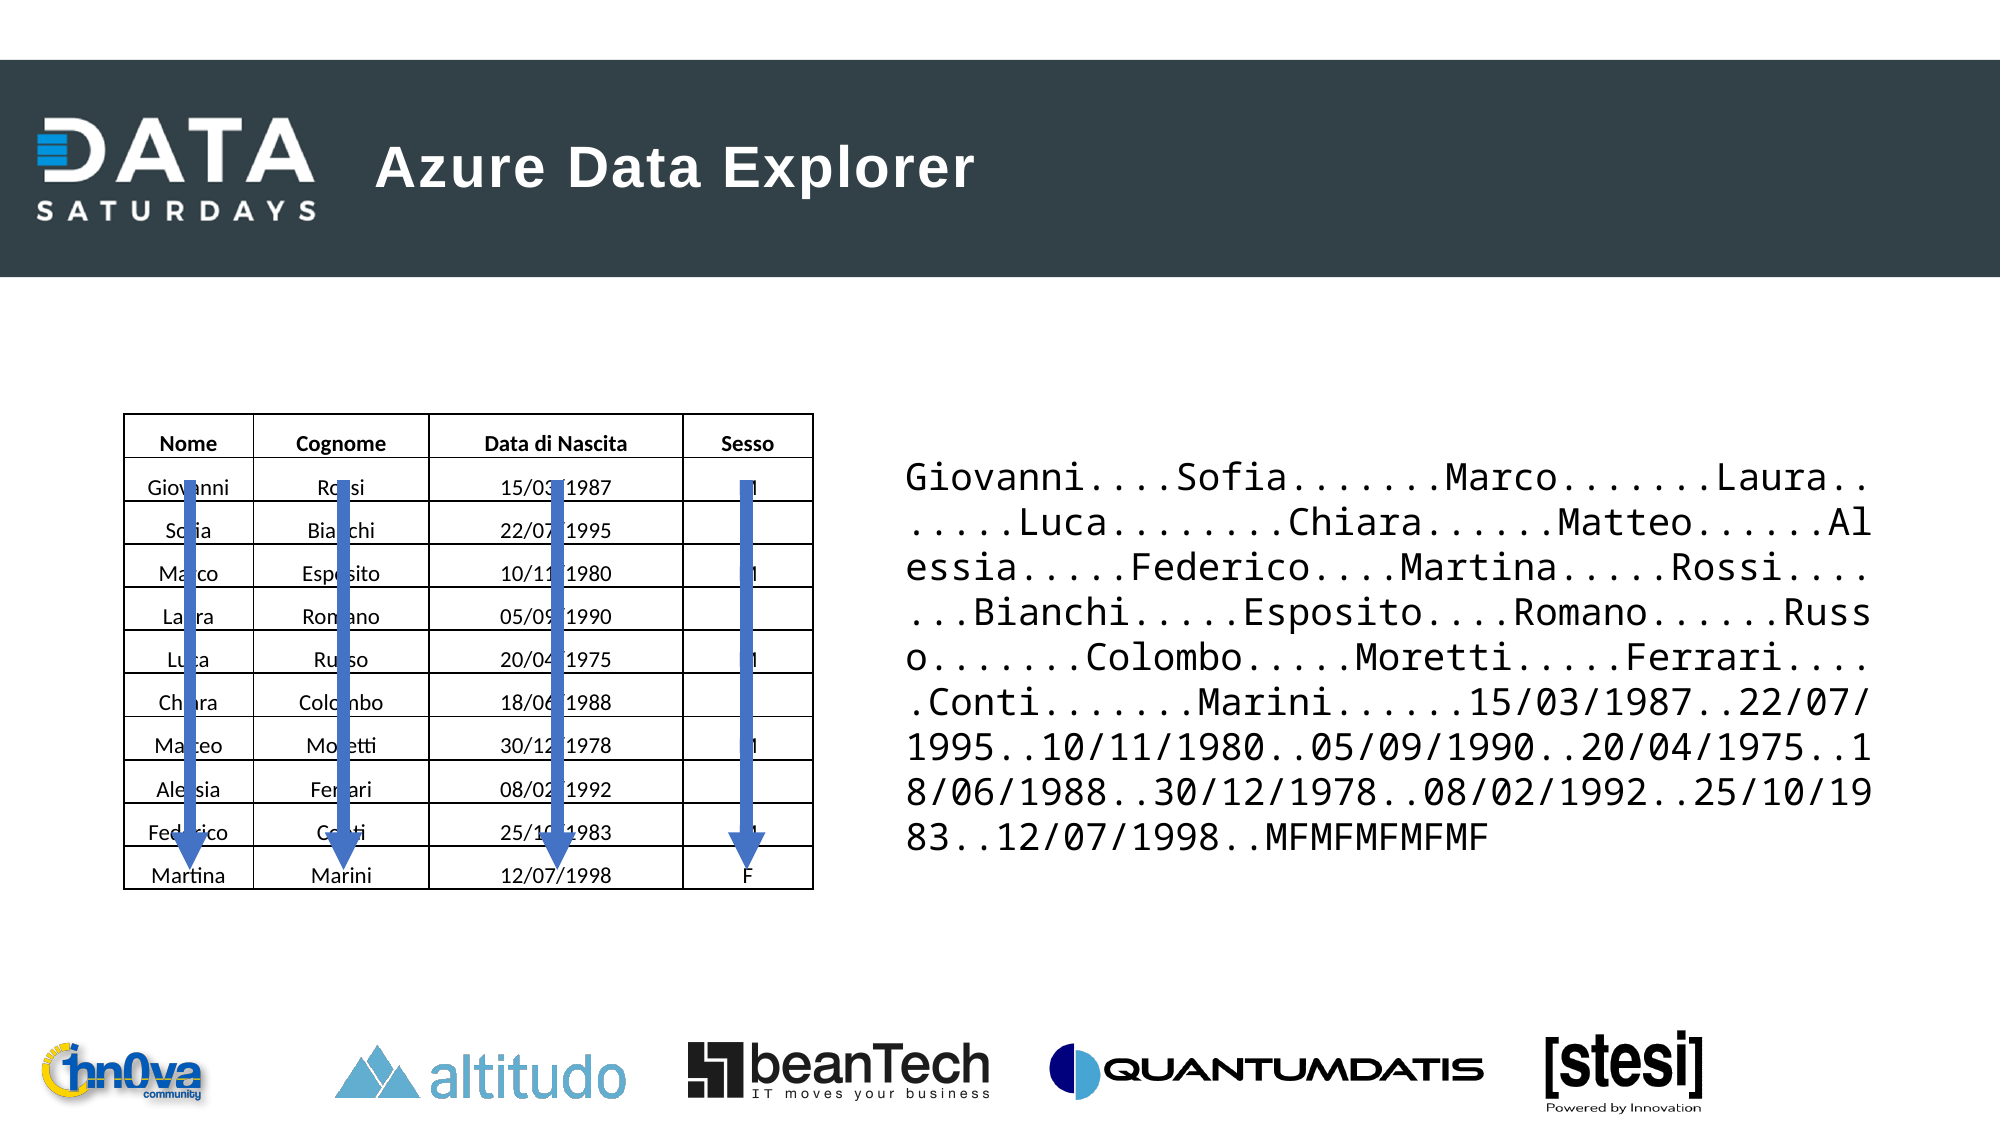

# Azure Data Explorer
| Nome | Cognome | Data di Nascita | Sesso |
| --- | --- | --- | --- |
| Giovanni | Rossi | 15/03/1987 | M |
| Sofia | Bianchi | 22/07/1995 | F |
| Marco | Esposito | 10/11/1980 | M |
| Laura | Romano | 05/09/1990 | F |
| Luca | Russo | 20/04/1975 | M |
| Chiara | Colombo | 18/06/1988 | F |
| Matteo | Moretti | 30/12/1978 | M |
| Alessia | Ferrari | 08/02/1992 | F |
| Federico | Conti | 25/10/1983 | M |
| Martina | Marini | 12/07/1998 | F |
Giovanni....Sofia.......Marco.......Laura.......Luca........Chiara......Matteo......Alessia.....Federico....Martina.....Rossi.......Bianchi.....Esposito....Romano......Russo.......Colombo.....Moretti.....Ferrari.....Conti.......Marini......15/03/1987..22/07/1995..10/11/1980..05/09/1990..20/04/1975..18/06/1988..30/12/1978..08/02/1992..25/10/1983..12/07/1998..MFMFMFMFMF